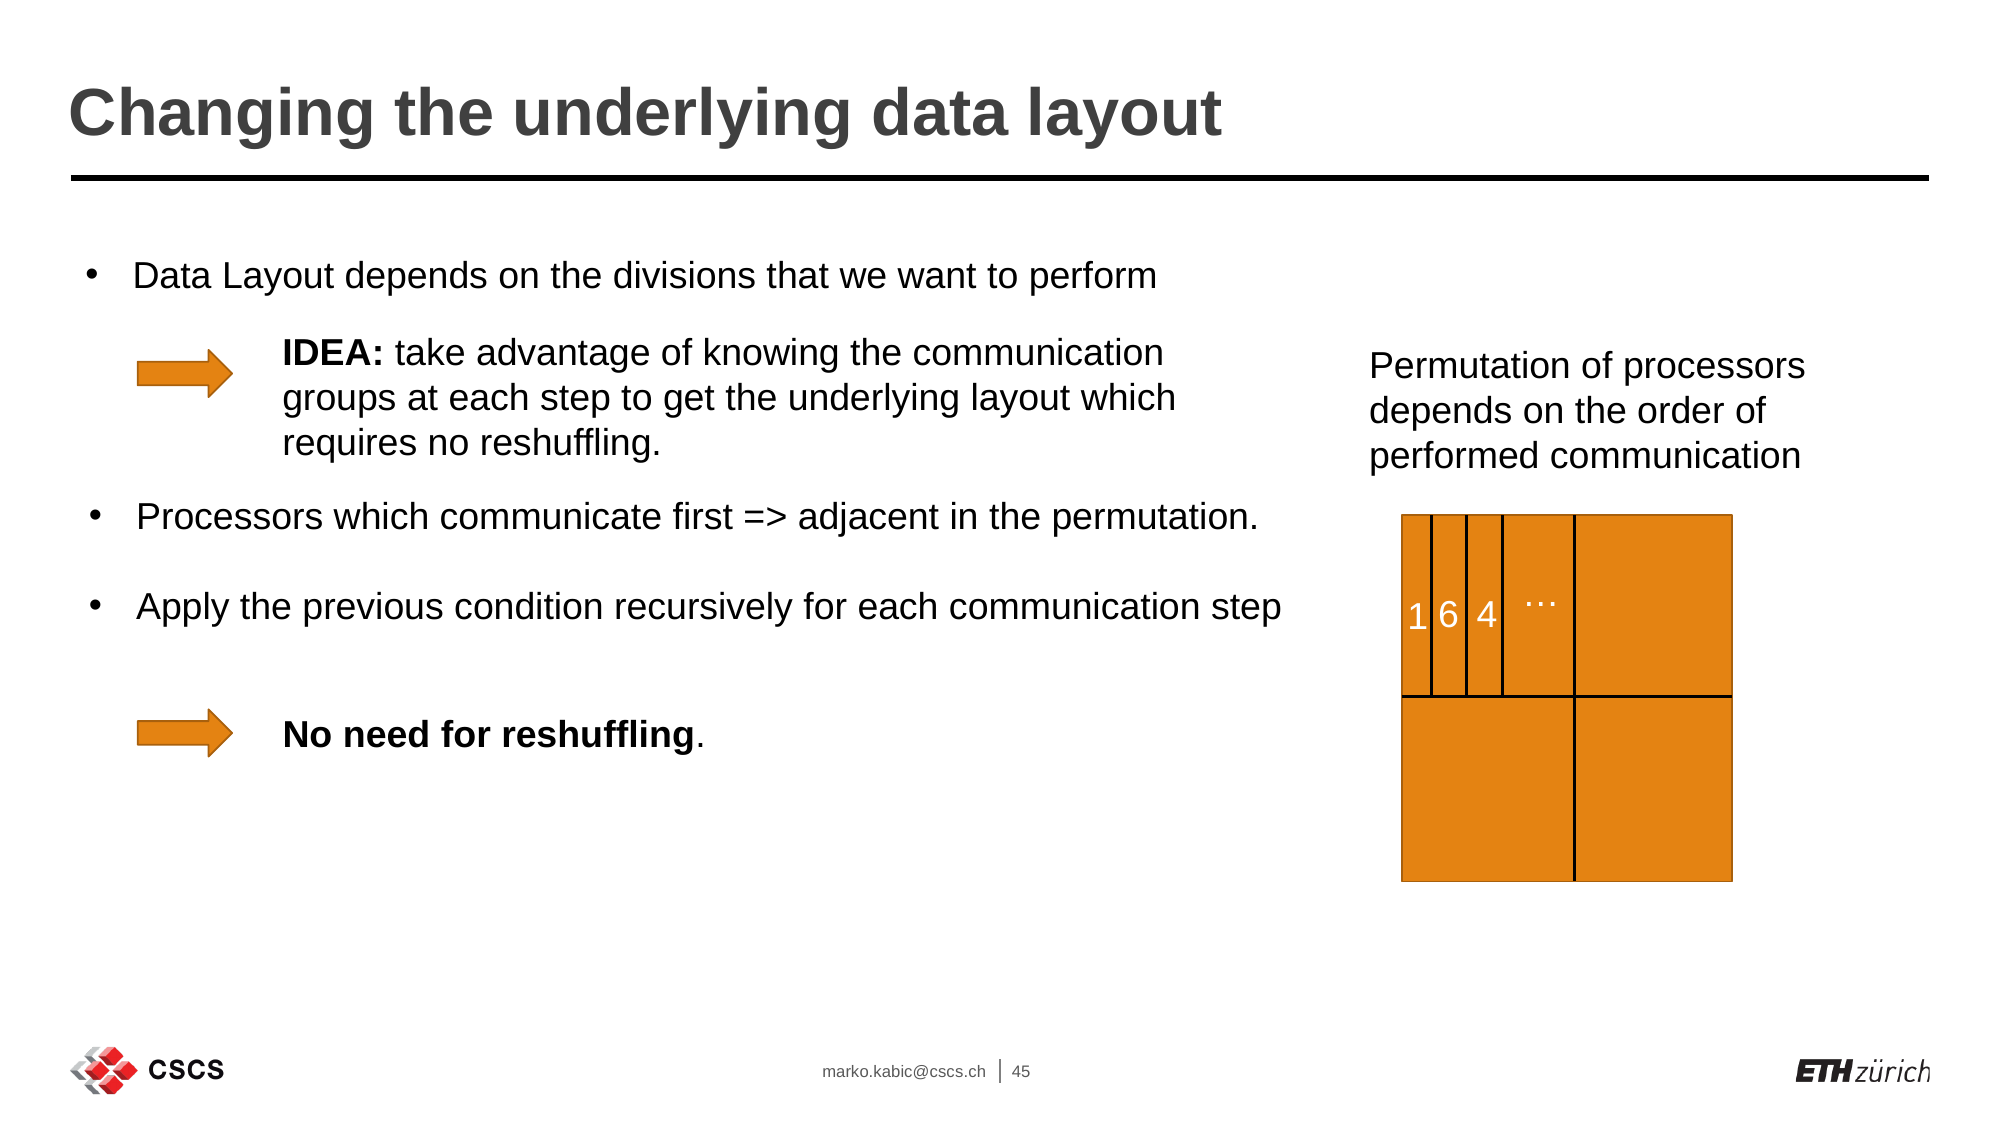

Changing the underlying data layout
Data Layout depends on the divisions that we want to perform
IDEA: take advantage of knowing the communication groups at each step to get the underlying layout which requires no reshuffling.
Permutation of processors depends on the order of performed communication

Processors which communicate first => adjacent in the permutation.

Apply the previous condition recursively for each communication step

…
6
4
1
No need for reshuffling.

marko.kabic@cscs.ch
45